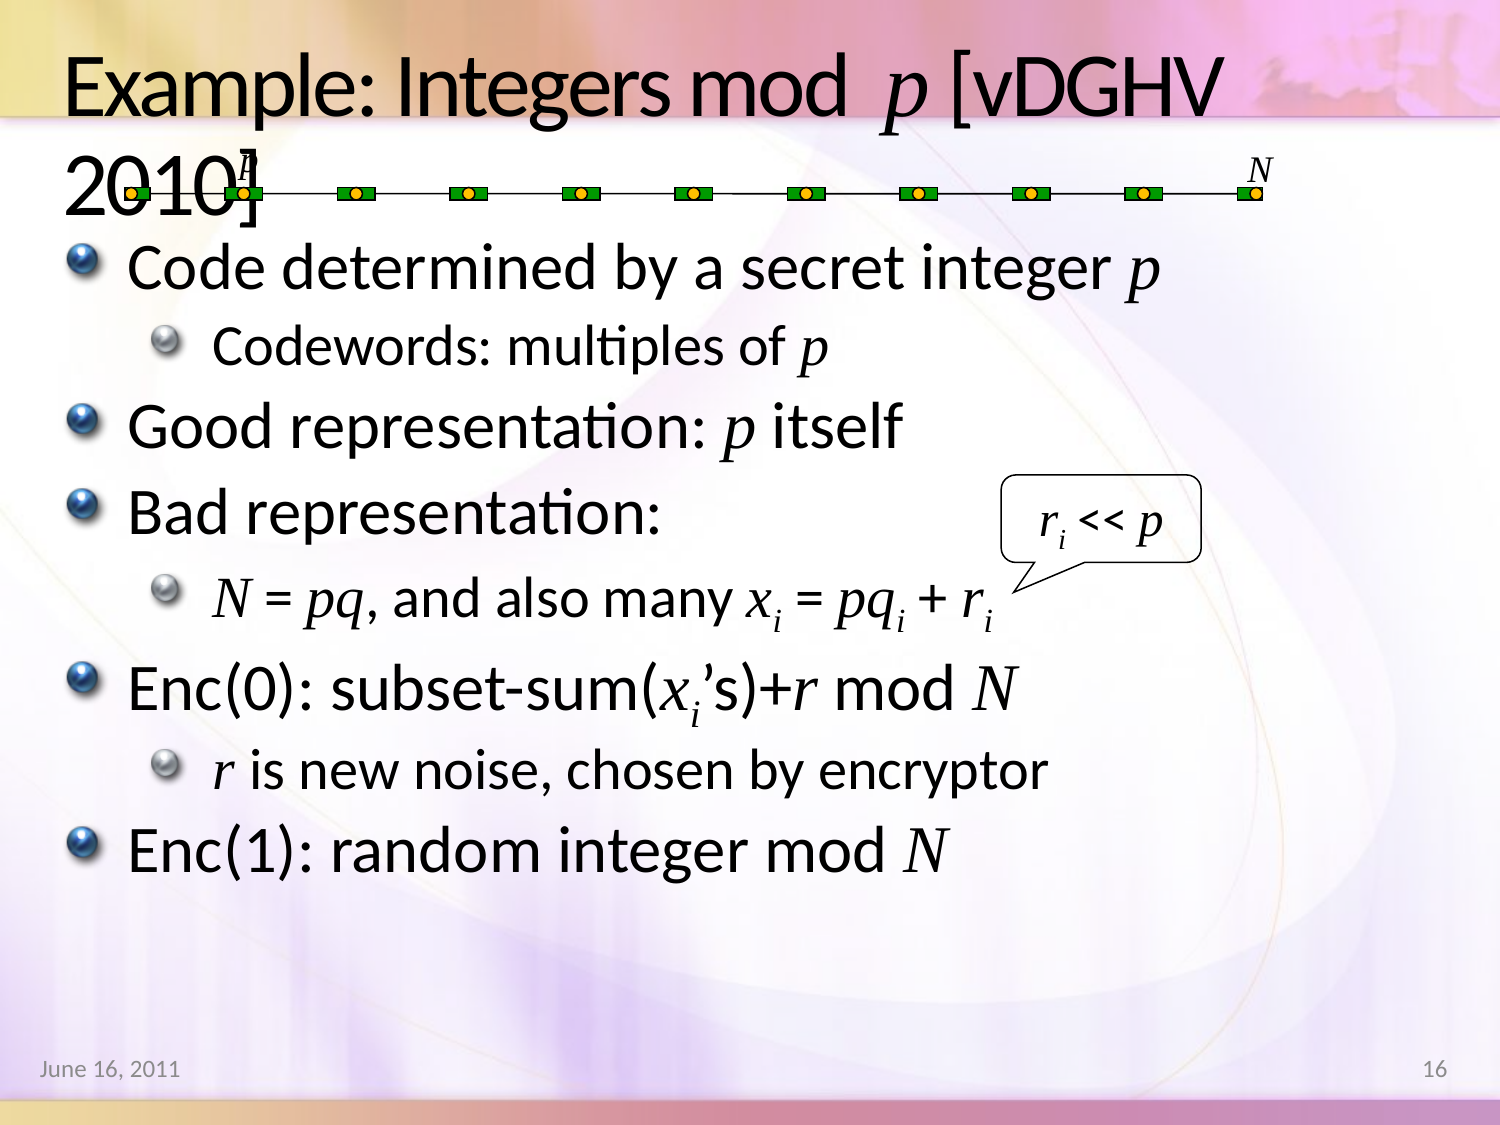

# Example: Integers mod  p [vDGHV 2010]
p
N

Code determined by a secret integer p
Codewords: multiples of p
Good representation: p itself
Bad representation:
N = pq, and also many xi = pqi + ri
Enc(0): subset-sum(xi’s)+r mod N
r is new noise, chosen by encryptor
Enc(1): random integer mod N
ri << p
June 16, 2011
16